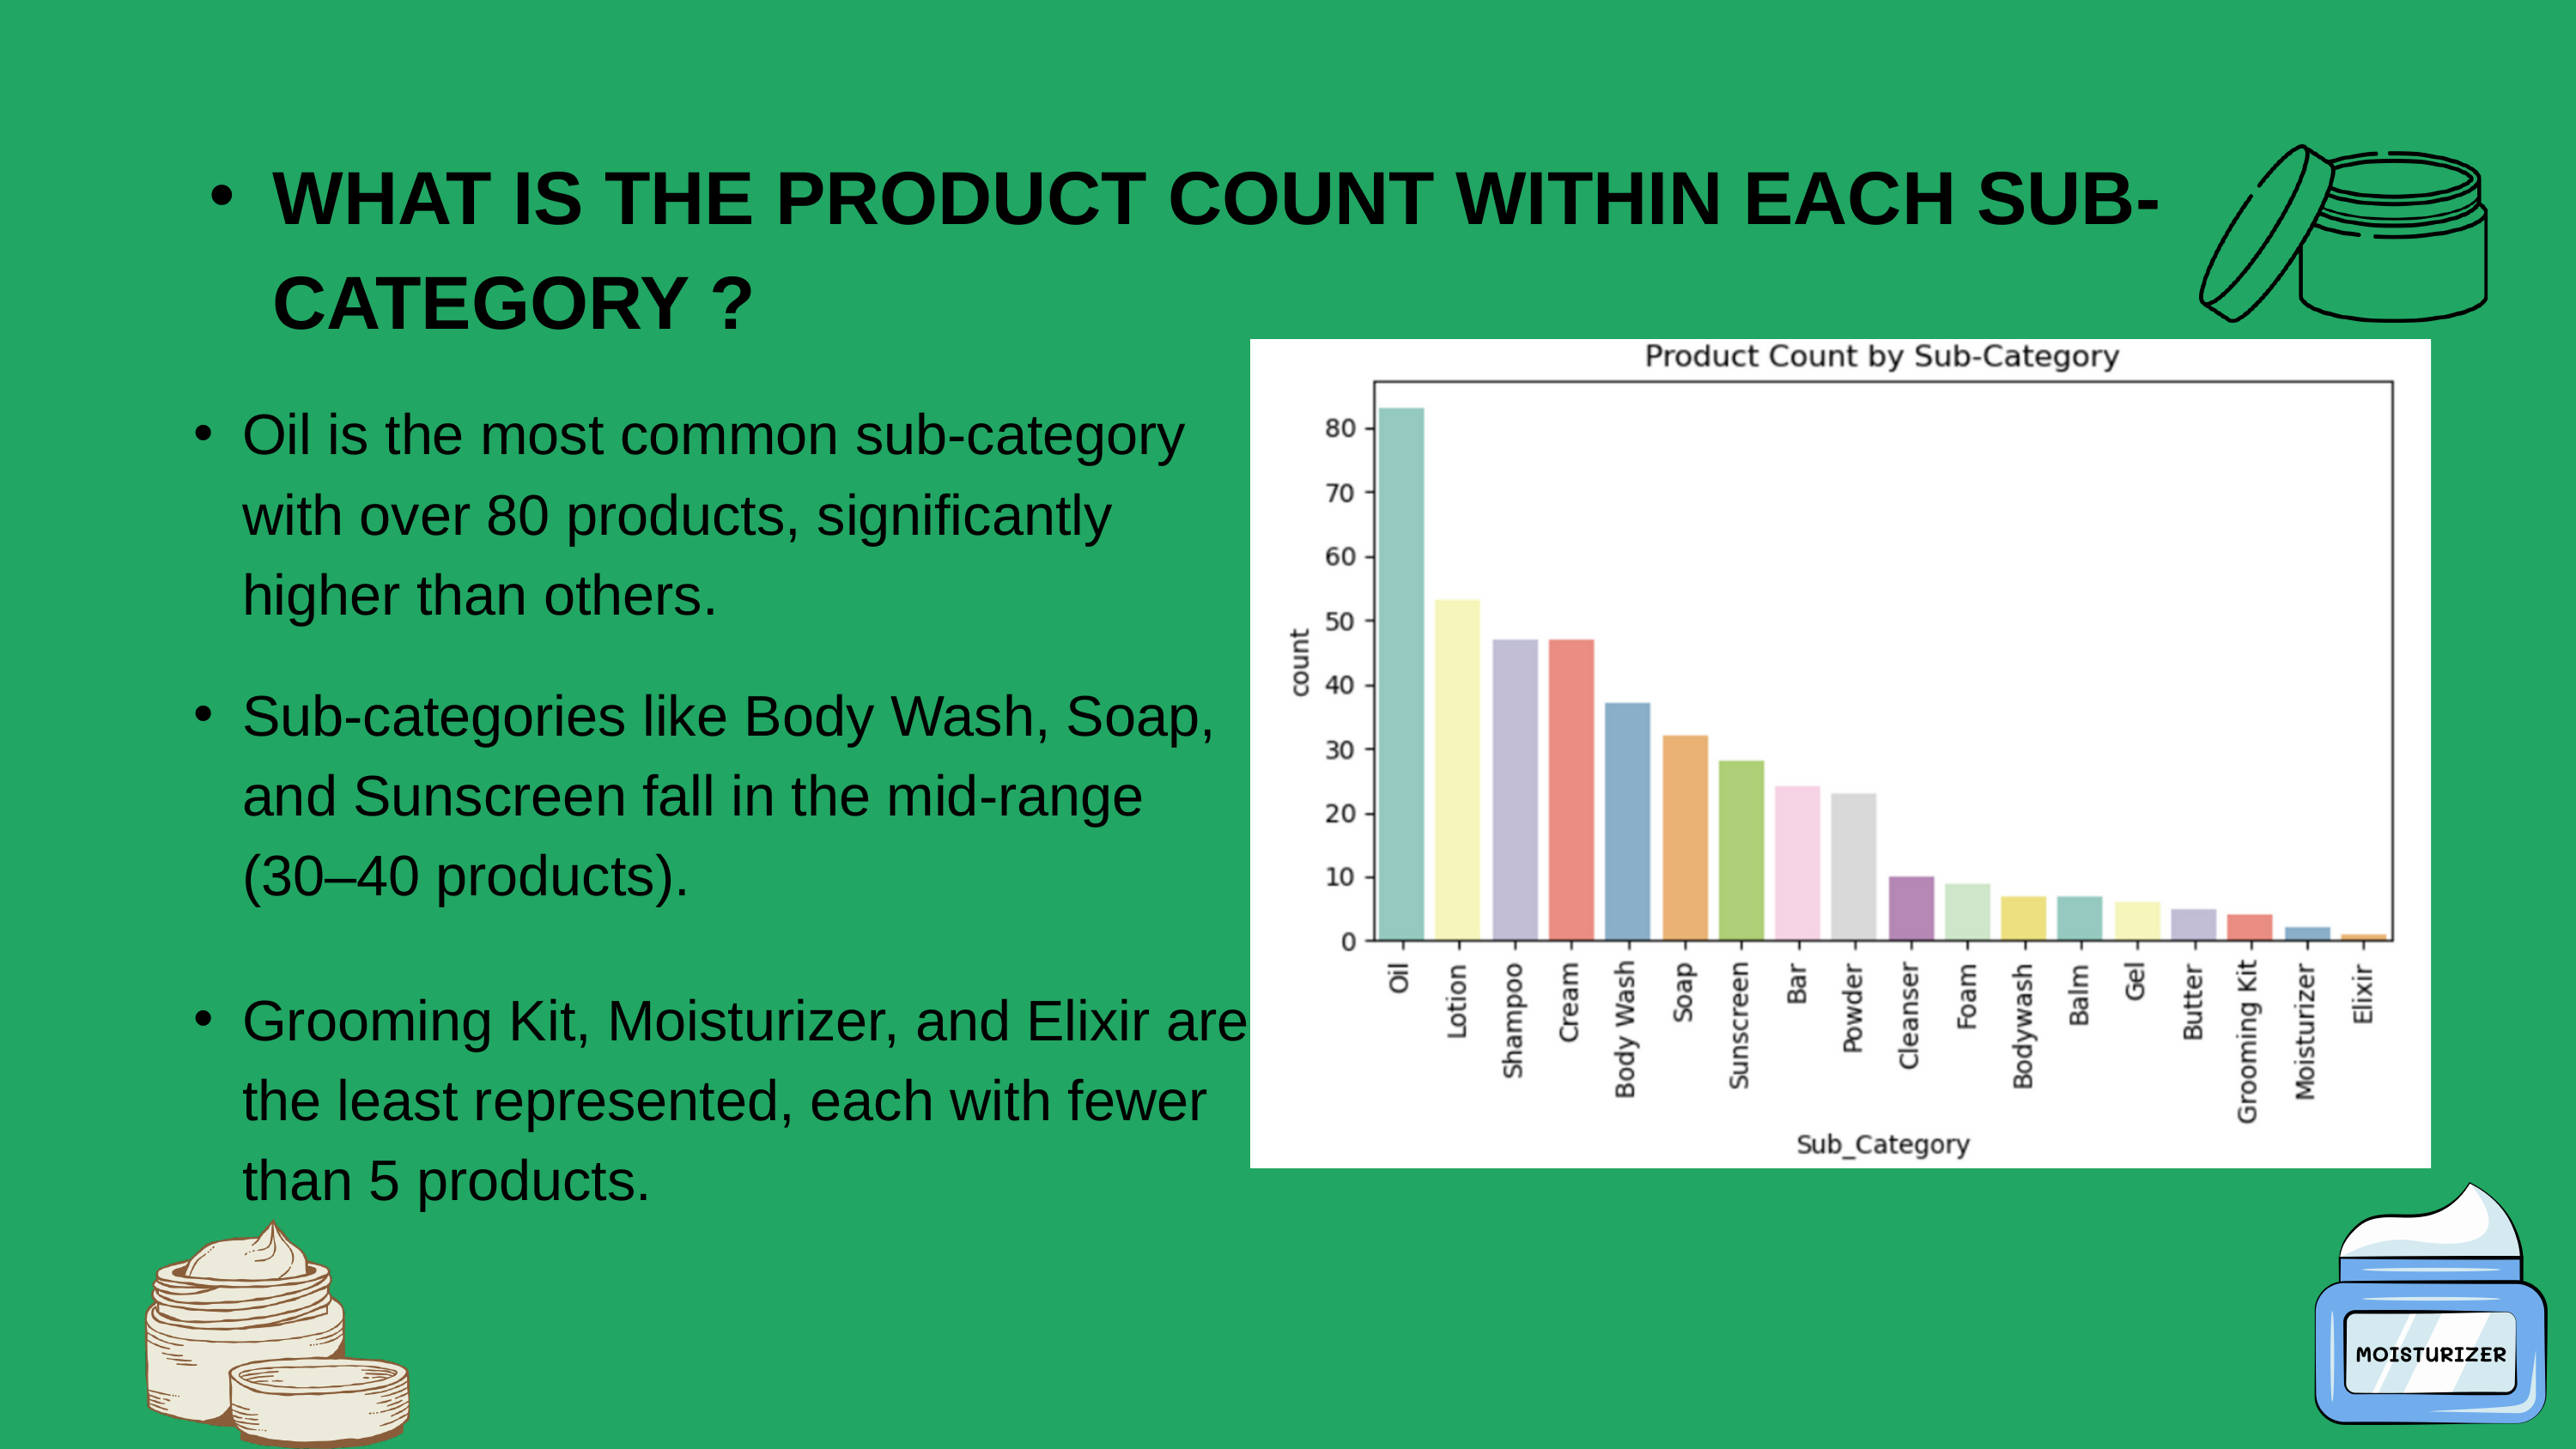

WHAT IS THE PRODUCT COUNT WITHIN EACH SUB-CATEGORY ?

Oil is the most common sub-category with over 80 products, significantly higher than others.
Sub-categories like Body Wash, Soap, and Sunscreen fall in the mid-range (30–40 products).
Grooming Kit, Moisturizer, and Elixir are the least represented, each with fewer than 5 products.